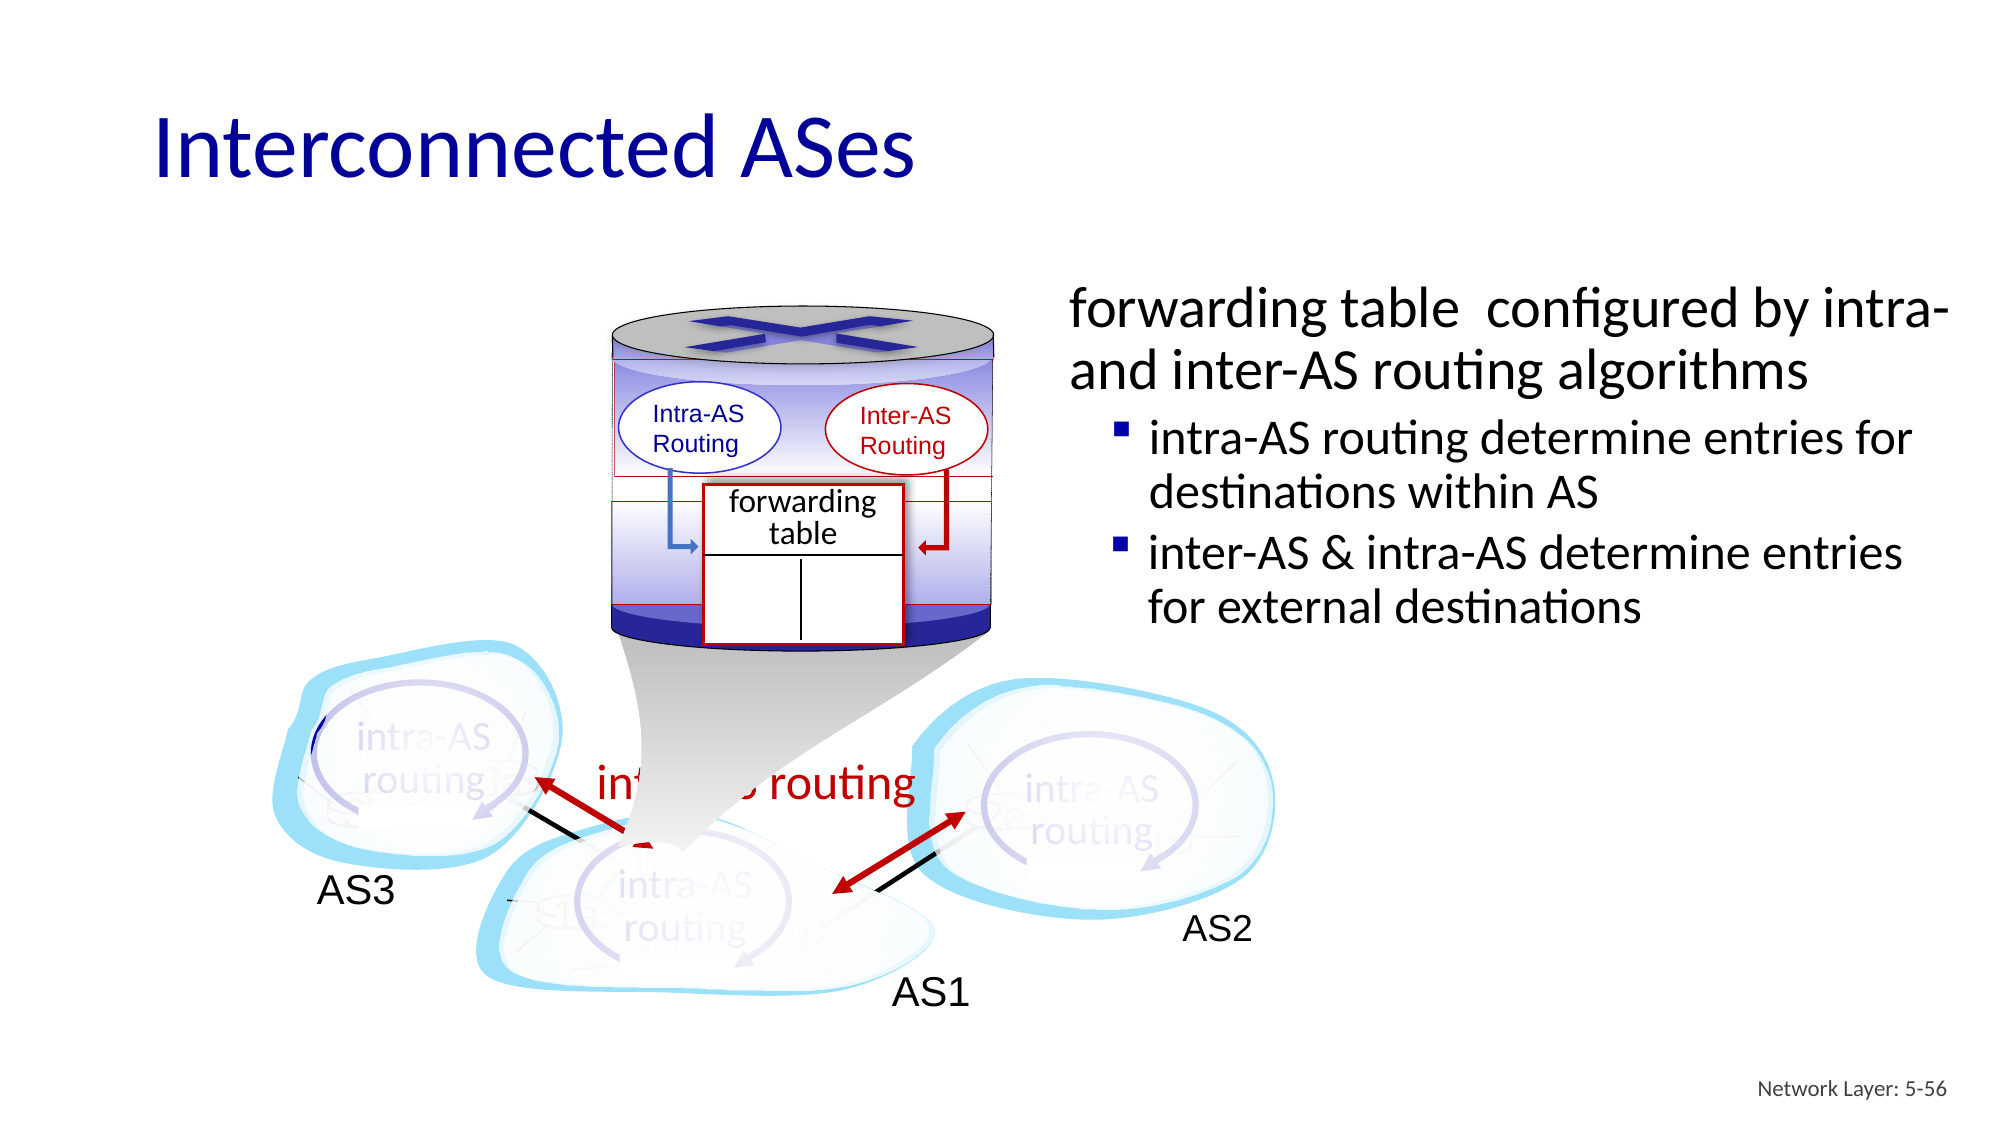

# Interconnected ASes
forwarding table  configured by intra- and inter-AS routing algorithms

forwarding
table

Intra-AS
Routing

Inter-AS
Routing

intra-AS routing determine entries for destinations within AS
inter-AS & intra-AS determine entries for external destinations

intra-AS
routing

intra-AS
routing

intra-AS
routing

inter-AS routing

3c

3a
2c

3b
2a

2b

1c

AS3

1a

AS2
1b

1d

AS1

Network Layer: 5-56